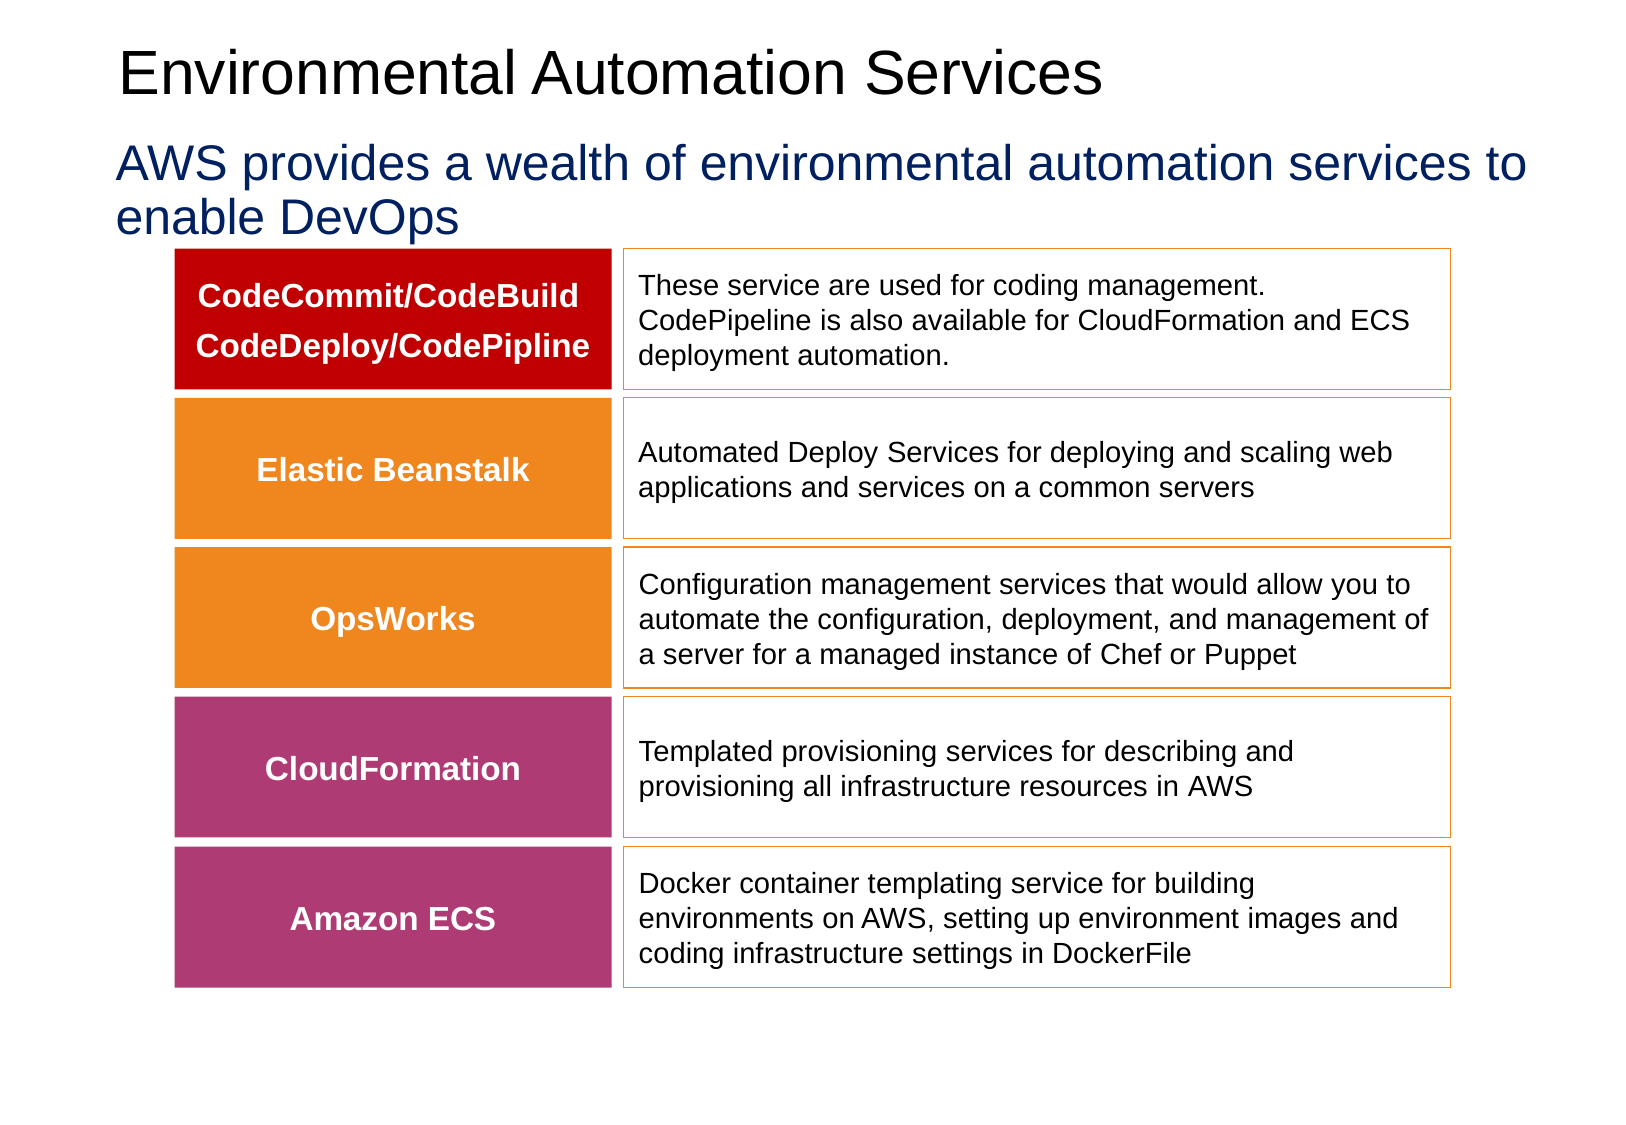

Environmental Automation Services
AWS provides a wealth of environmental automation services to enable DevOps
CodeCommit/CodeBuild
CodeDeploy/CodePipline
These service are used for coding management. CodePipeline is also available for CloudFormation and ECS deployment automation.
Elastic Beanstalk
Automated Deploy Services for deploying and scaling web applications and services on a common servers
OpsWorks
Configuration management services that would allow you to automate the configuration, deployment, and management of a server for a managed instance of Chef or Puppet
CloudFormation
Templated provisioning services for describing and provisioning all infrastructure resources in AWS
Amazon ECS
Docker container templating service for building environments on AWS, setting up environment images and coding infrastructure settings in DockerFile